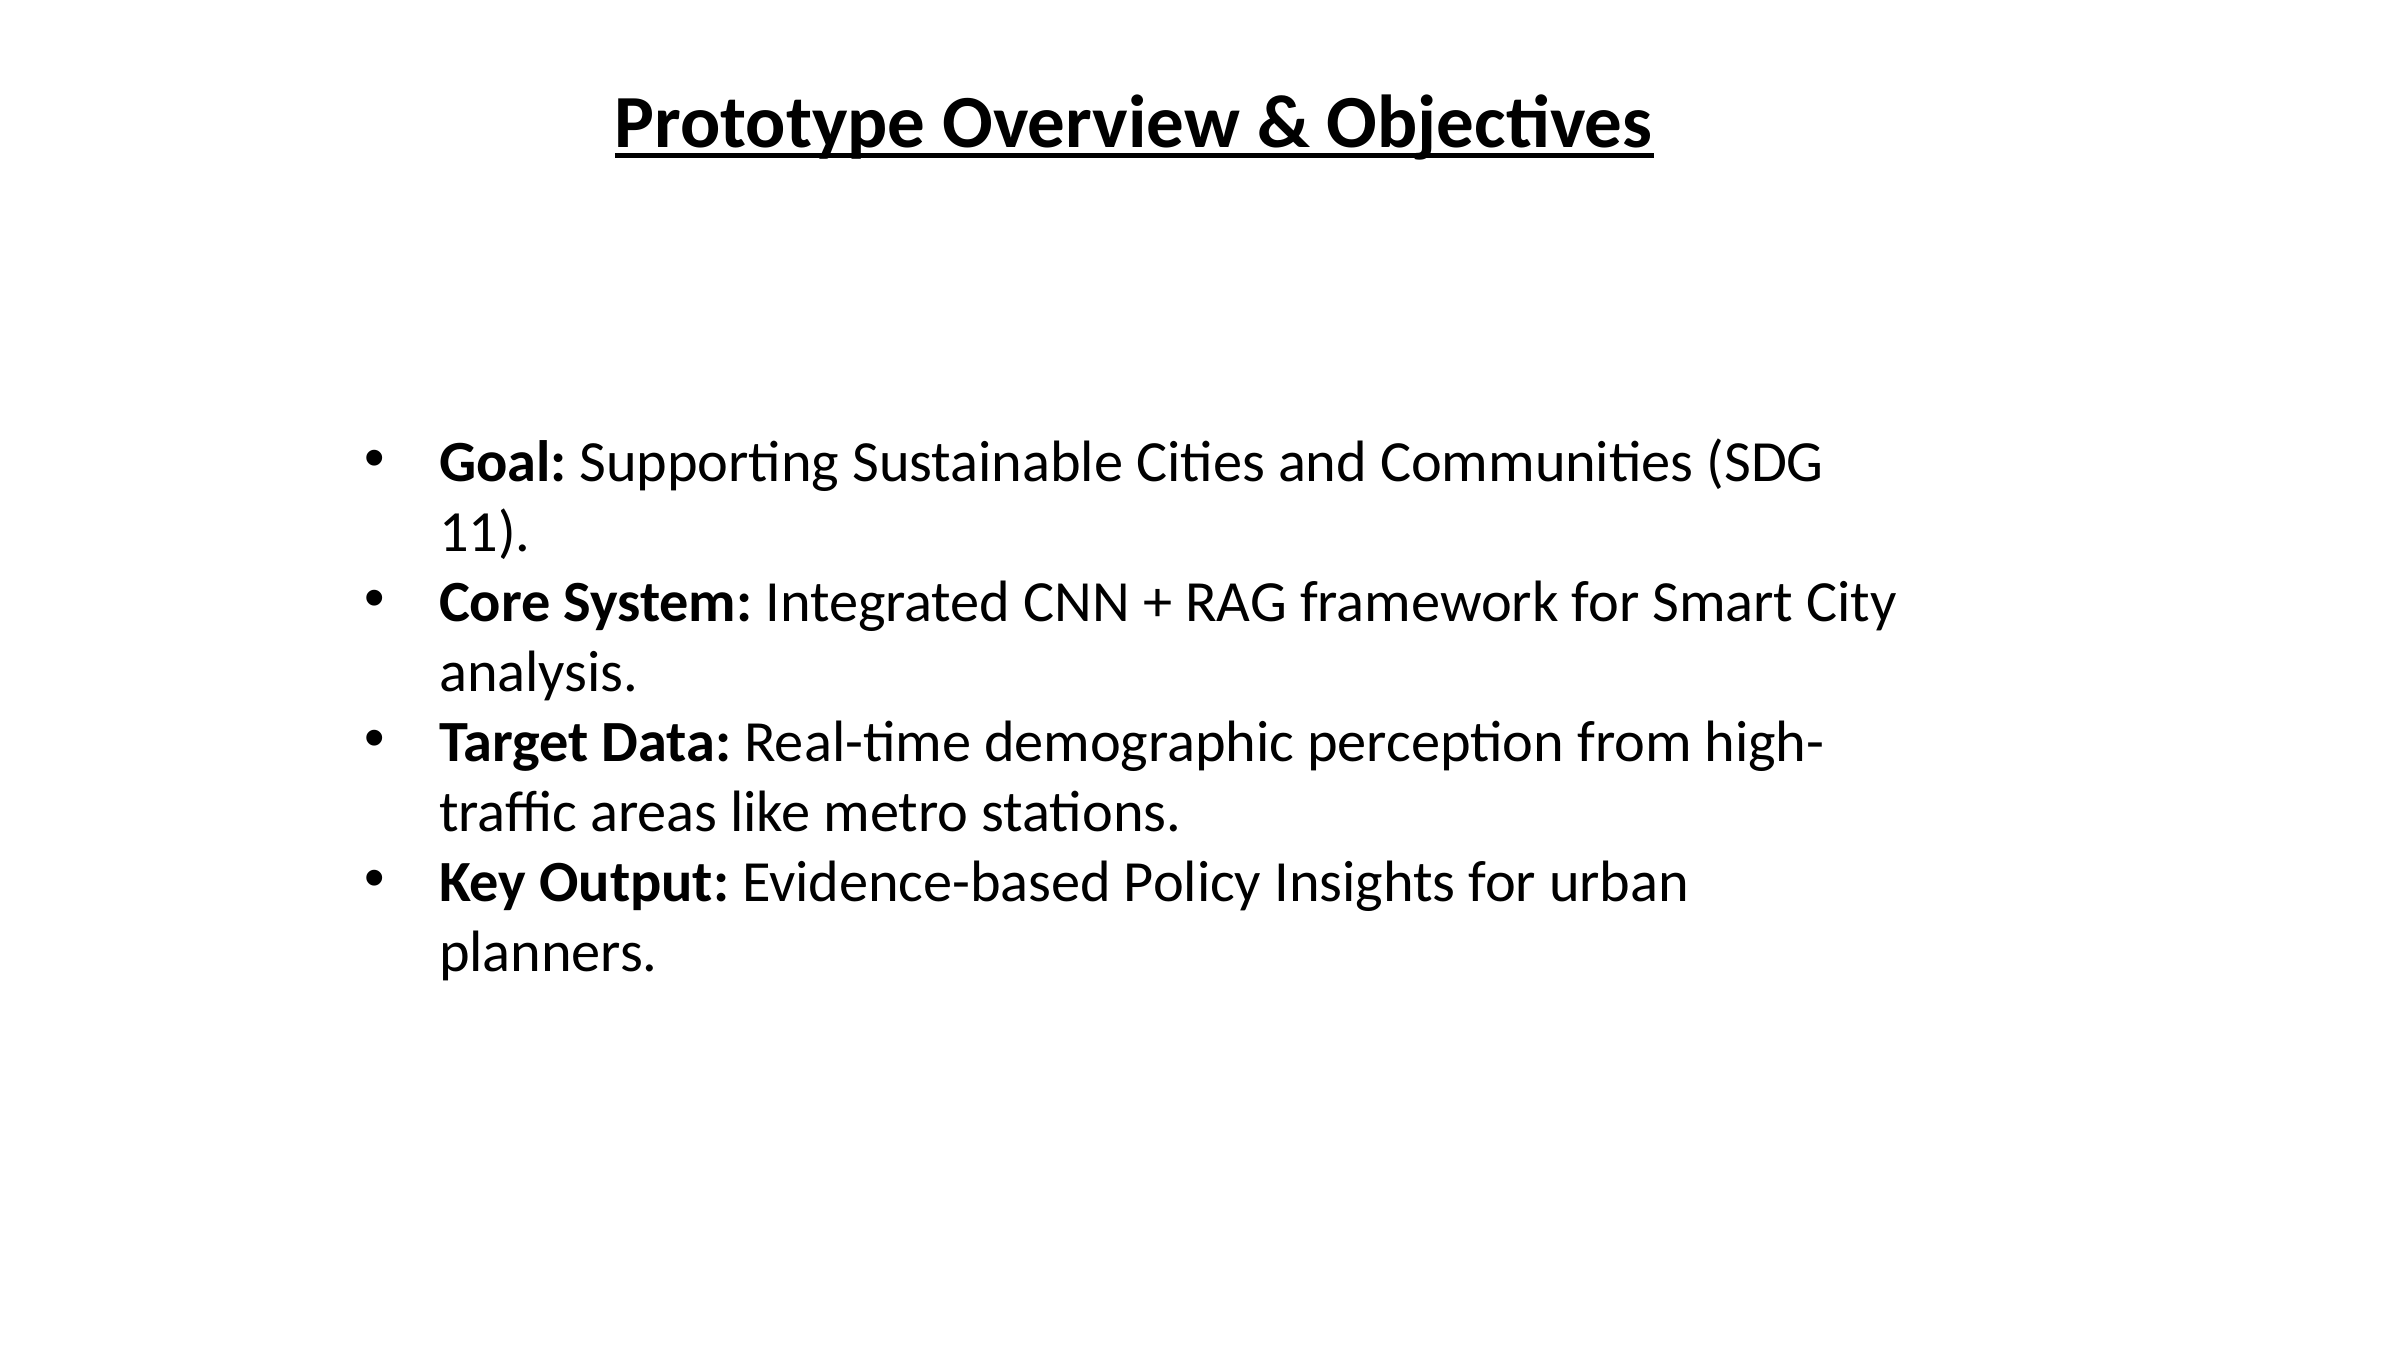

Prototype Overview & Objectives
Goal: Supporting Sustainable Cities and Communities (SDG 11).
Core System: Integrated CNN + RAG framework for Smart City analysis.
Target Data: Real-time demographic perception from high-traffic areas like metro stations.
Key Output: Evidence-based Policy Insights for urban planners.